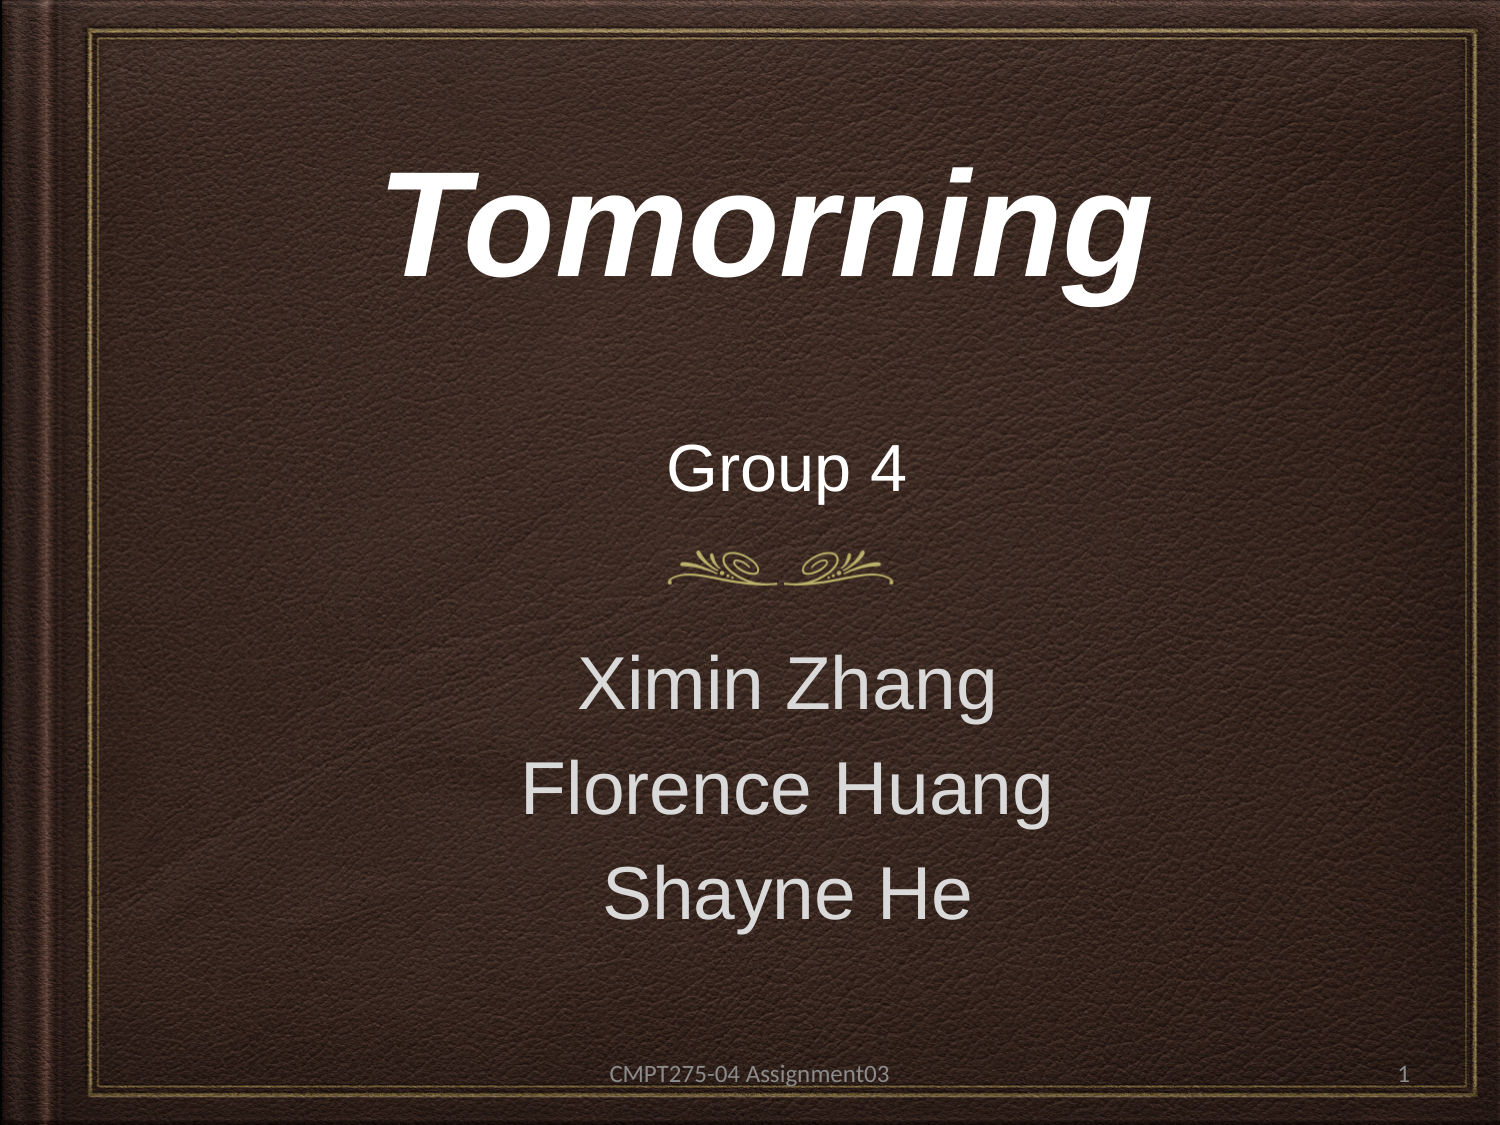

# Tomorning
Group 4
Ximin Zhang
Florence Huang
Shayne He
CMPT275-04 Assignment03
1